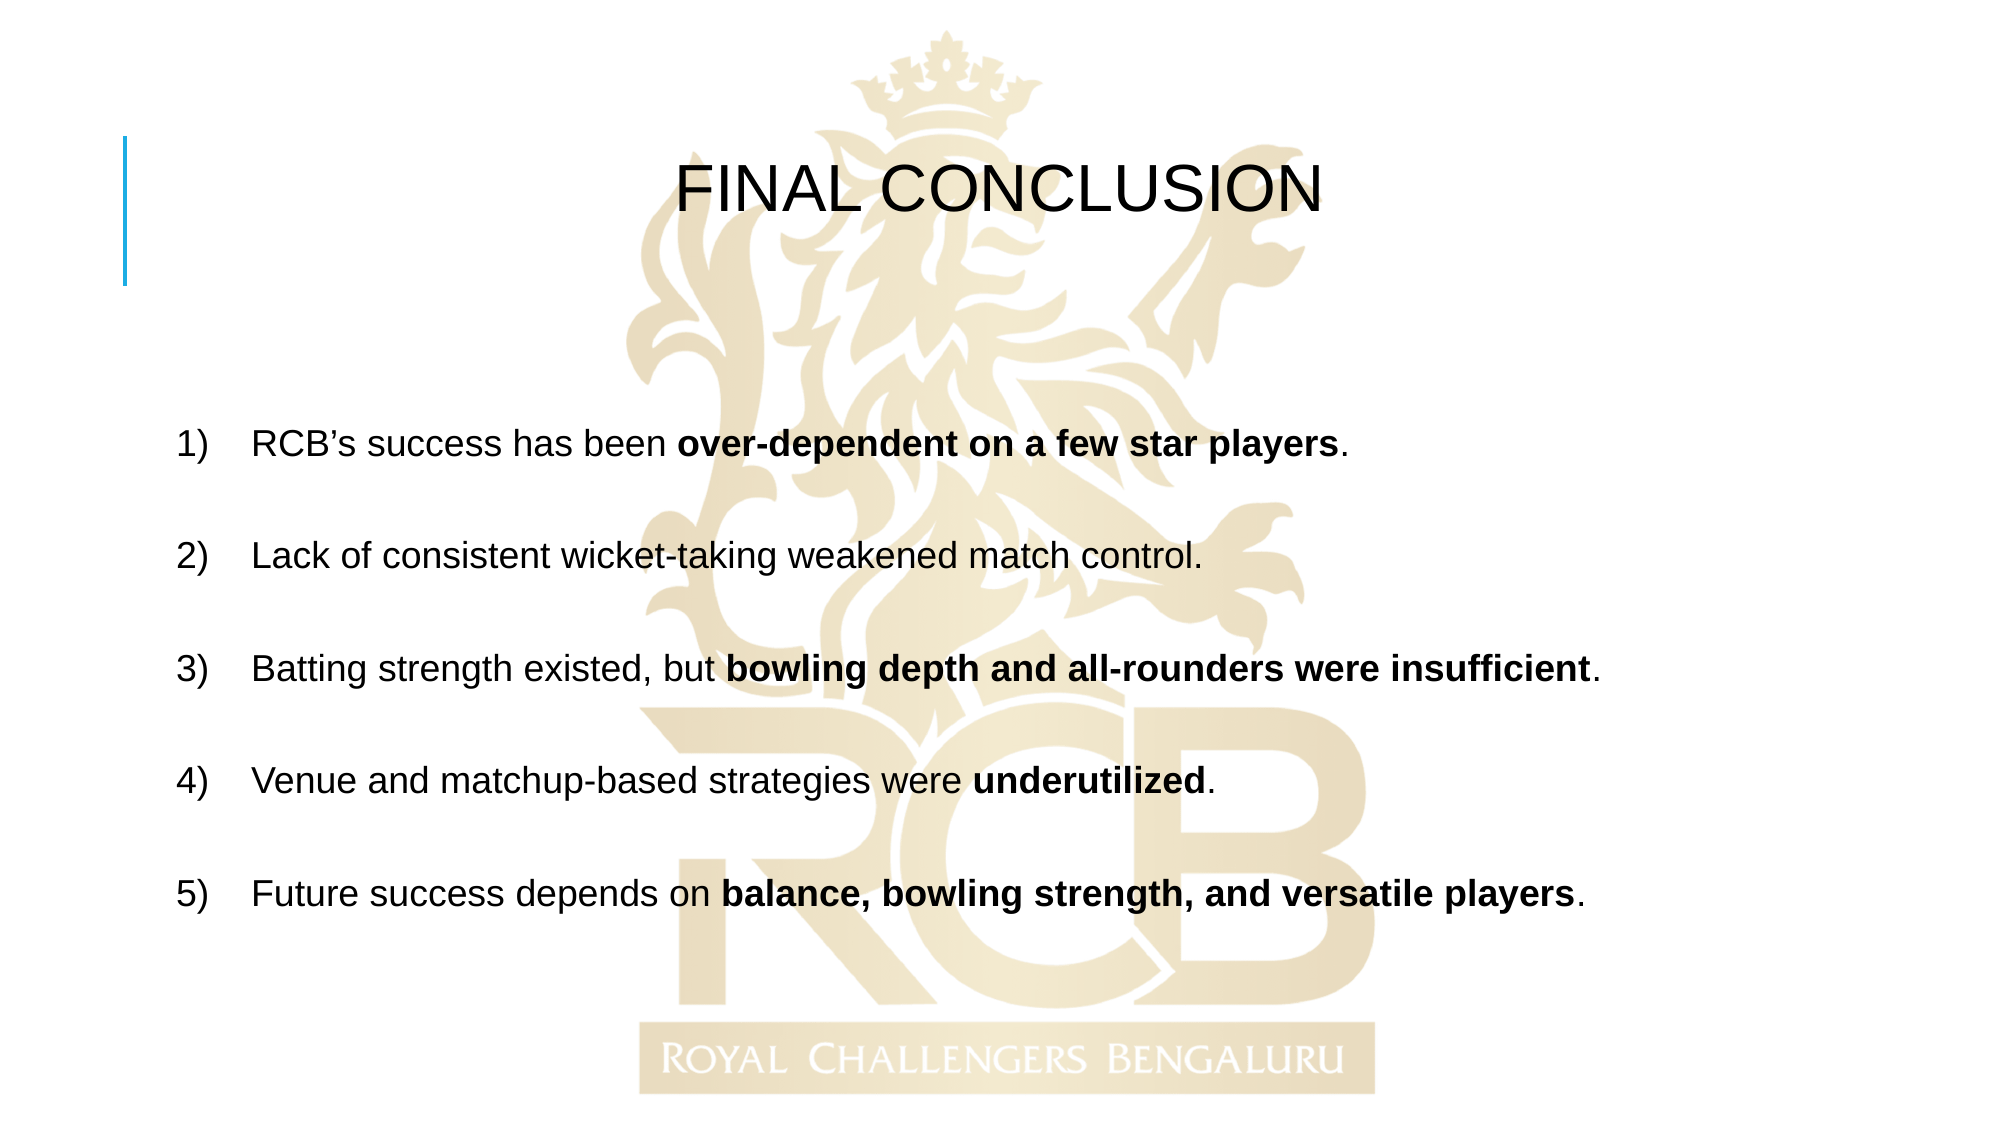

FINAL CONCLUSION
RCB’s success has been over-dependent on a few star players.
Lack of consistent wicket-taking weakened match control.
Batting strength existed, but bowling depth and all-rounders were insufficient.
Venue and matchup-based strategies were underutilized.
Future success depends on balance, bowling strength, and versatile players.